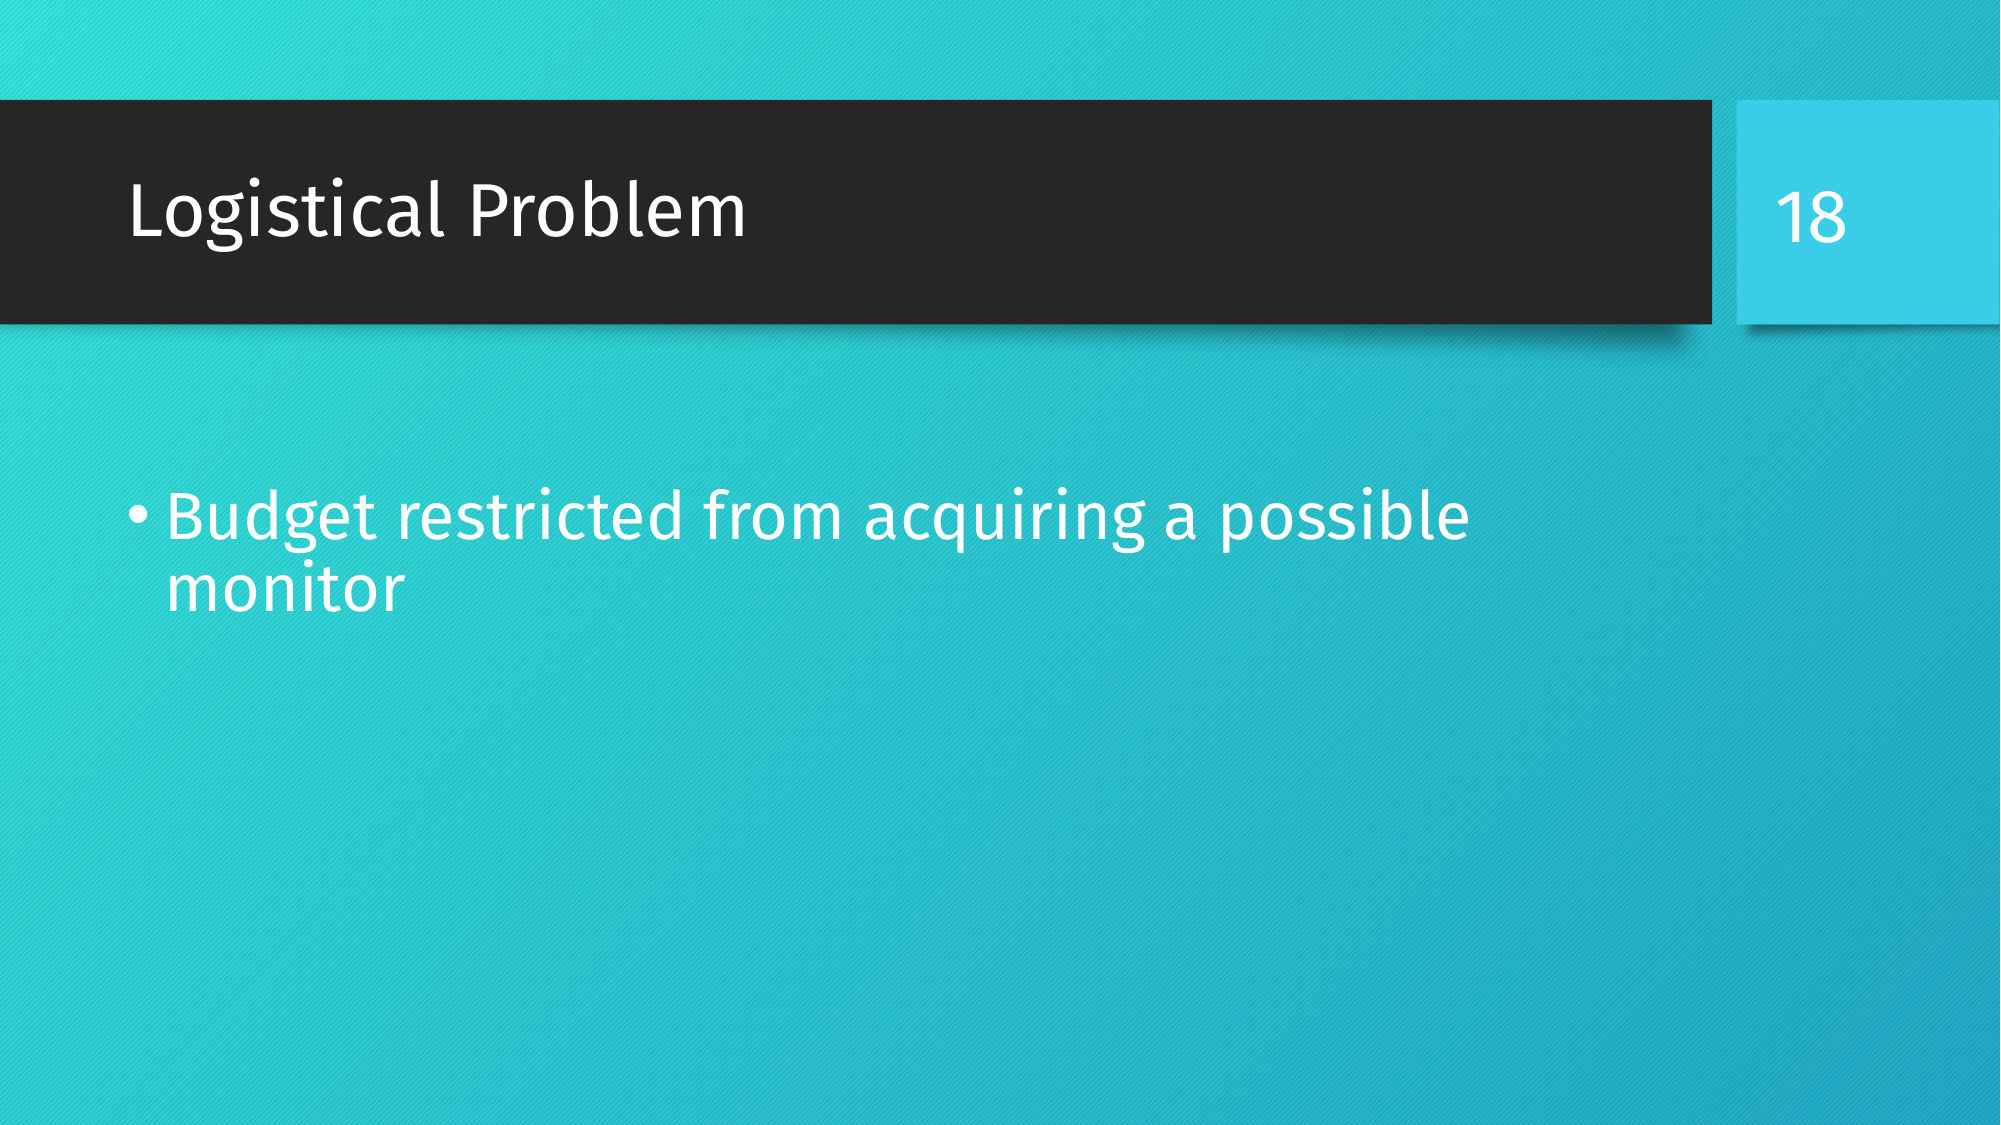

18
# Logistical Problem

Budget restricted from acquiring a possible monitor